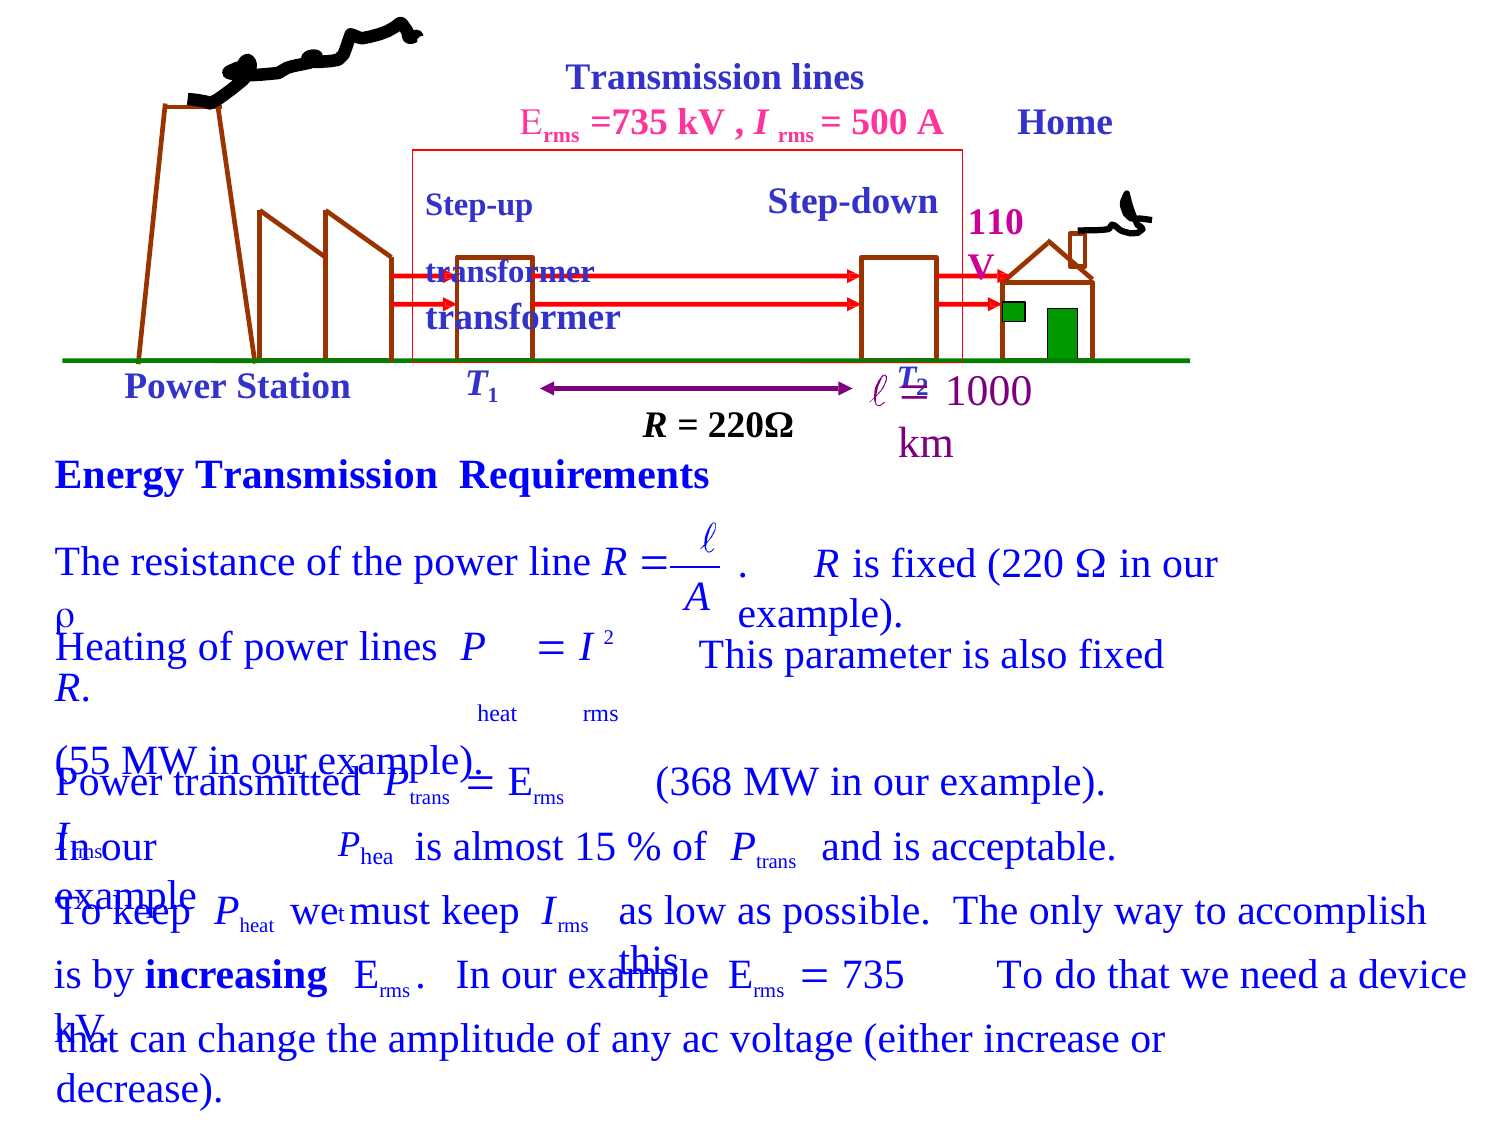

Transmission lines
Εrms  =735 kV , I rms = 500 A
Home

Step-up	Step-down
transformer	transformer

T1	T2
R = 220Ω

110 V

Power Station
= 1000 km

Energy Transmission  Requirements

The resistance of the power line R = ρ
.	R is fixed (220 Ω in our example).

A
Heating of power lines	P	= I 2	R.
heat	rms
(55 MW in our example).
This parameter is also fixed
Power transmitted	Ptrans  = Erms Irms
(368 MW in our example).
In our example
is almost 15 % of	Ptrans
and is acceptable.
Pheat
To keep	Pheat   we must keep	Irms
as low as possible.	The only way to accomplish this
is by increasing	Erms .	In our example	Erms  = 735 kV.
To do that we need a device
that can change the amplitude of any ac voltage (either increase or decrease).